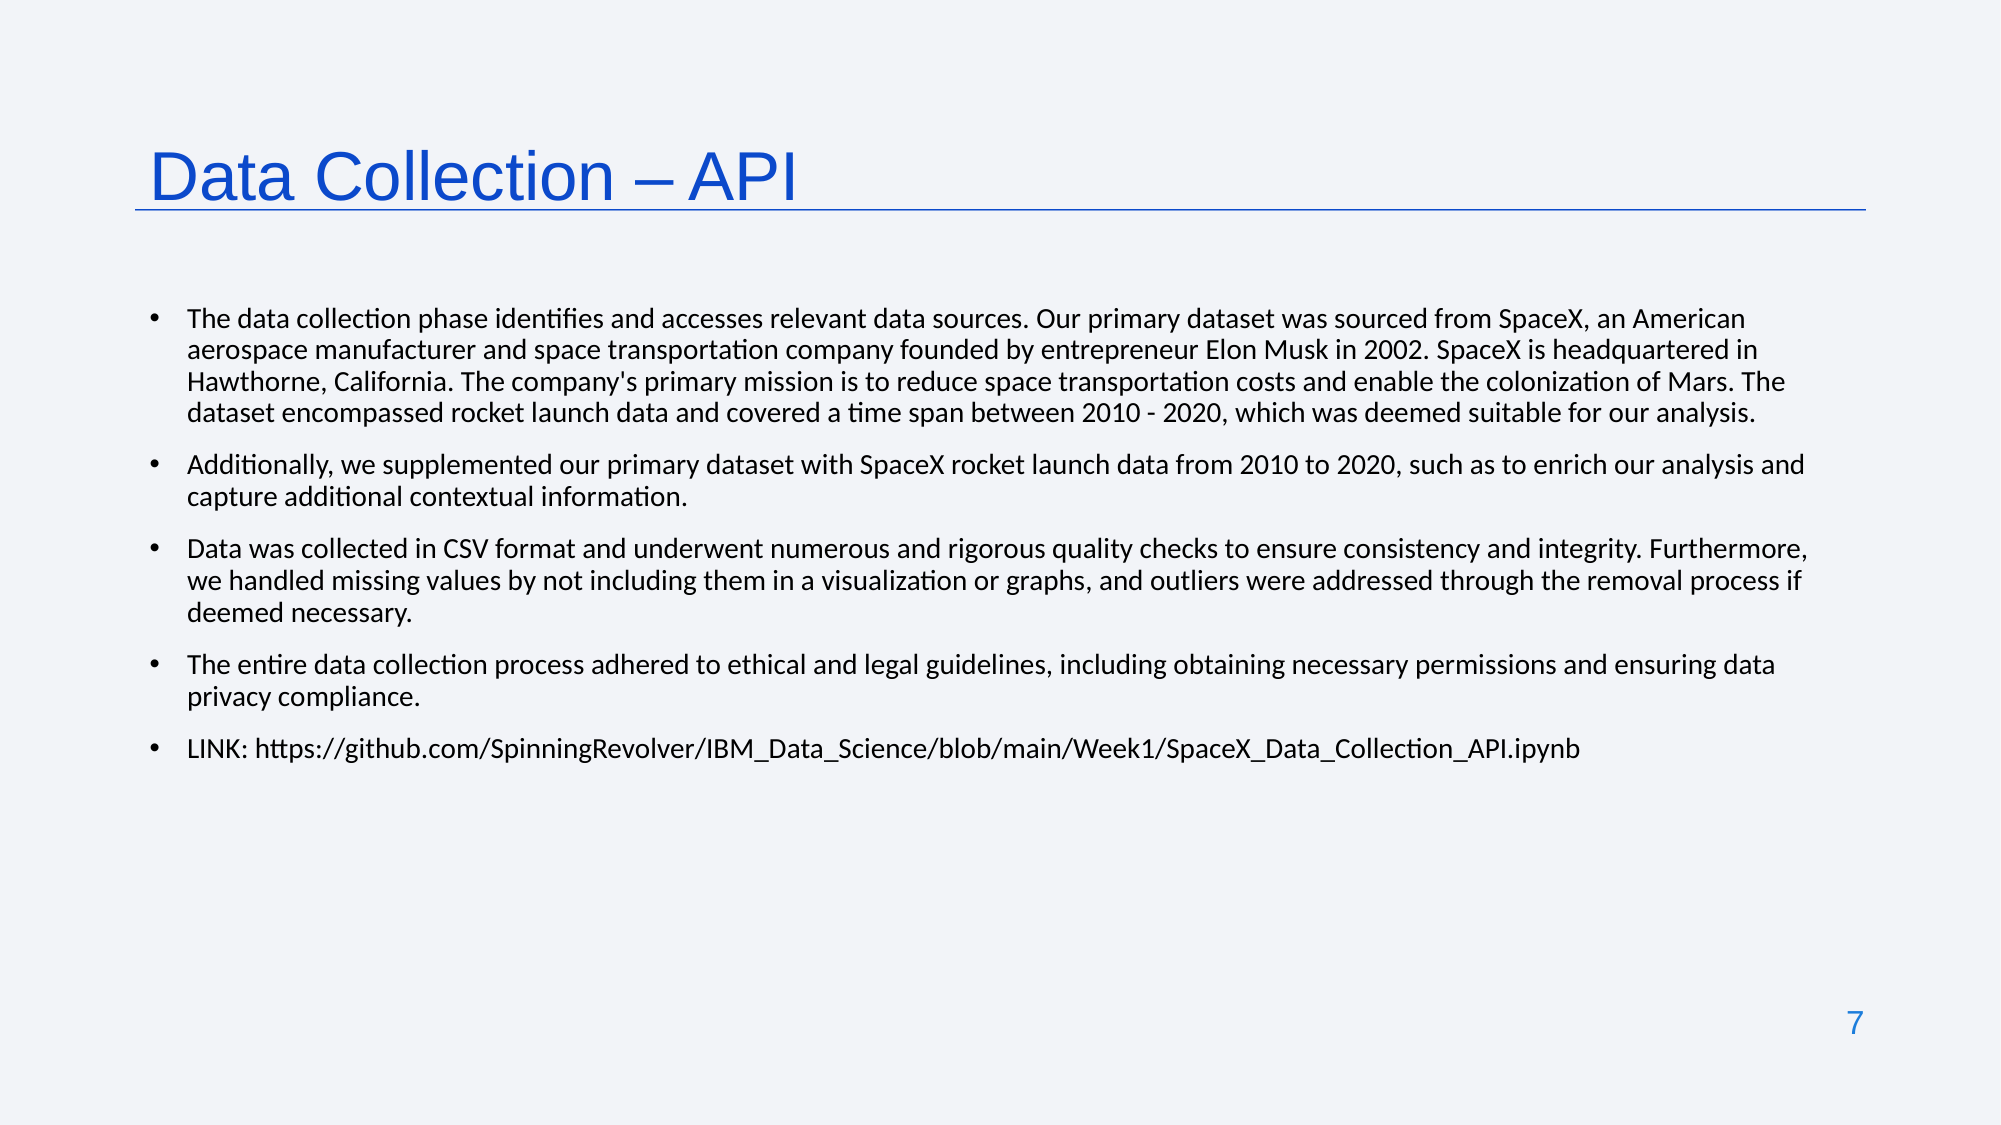

Data Collection – API
The data collection phase identifies and accesses relevant data sources. Our primary dataset was sourced from SpaceX, an American aerospace manufacturer and space transportation company founded by entrepreneur Elon Musk in 2002. SpaceX is headquartered in Hawthorne, California. The company's primary mission is to reduce space transportation costs and enable the colonization of Mars. The dataset encompassed rocket launch data and covered a time span between 2010 - 2020, which was deemed suitable for our analysis.
Additionally, we supplemented our primary dataset with SpaceX rocket launch data from 2010 to 2020, such as to enrich our analysis and capture additional contextual information.
Data was collected in CSV format and underwent numerous and rigorous quality checks to ensure consistency and integrity. Furthermore, we handled missing values by not including them in a visualization or graphs, and outliers were addressed through the removal process if deemed necessary.
The entire data collection process adhered to ethical and legal guidelines, including obtaining necessary permissions and ensuring data privacy compliance.
LINK: https://github.com/SpinningRevolver/IBM_Data_Science/blob/main/Week1/SpaceX_Data_Collection_API.ipynb
7